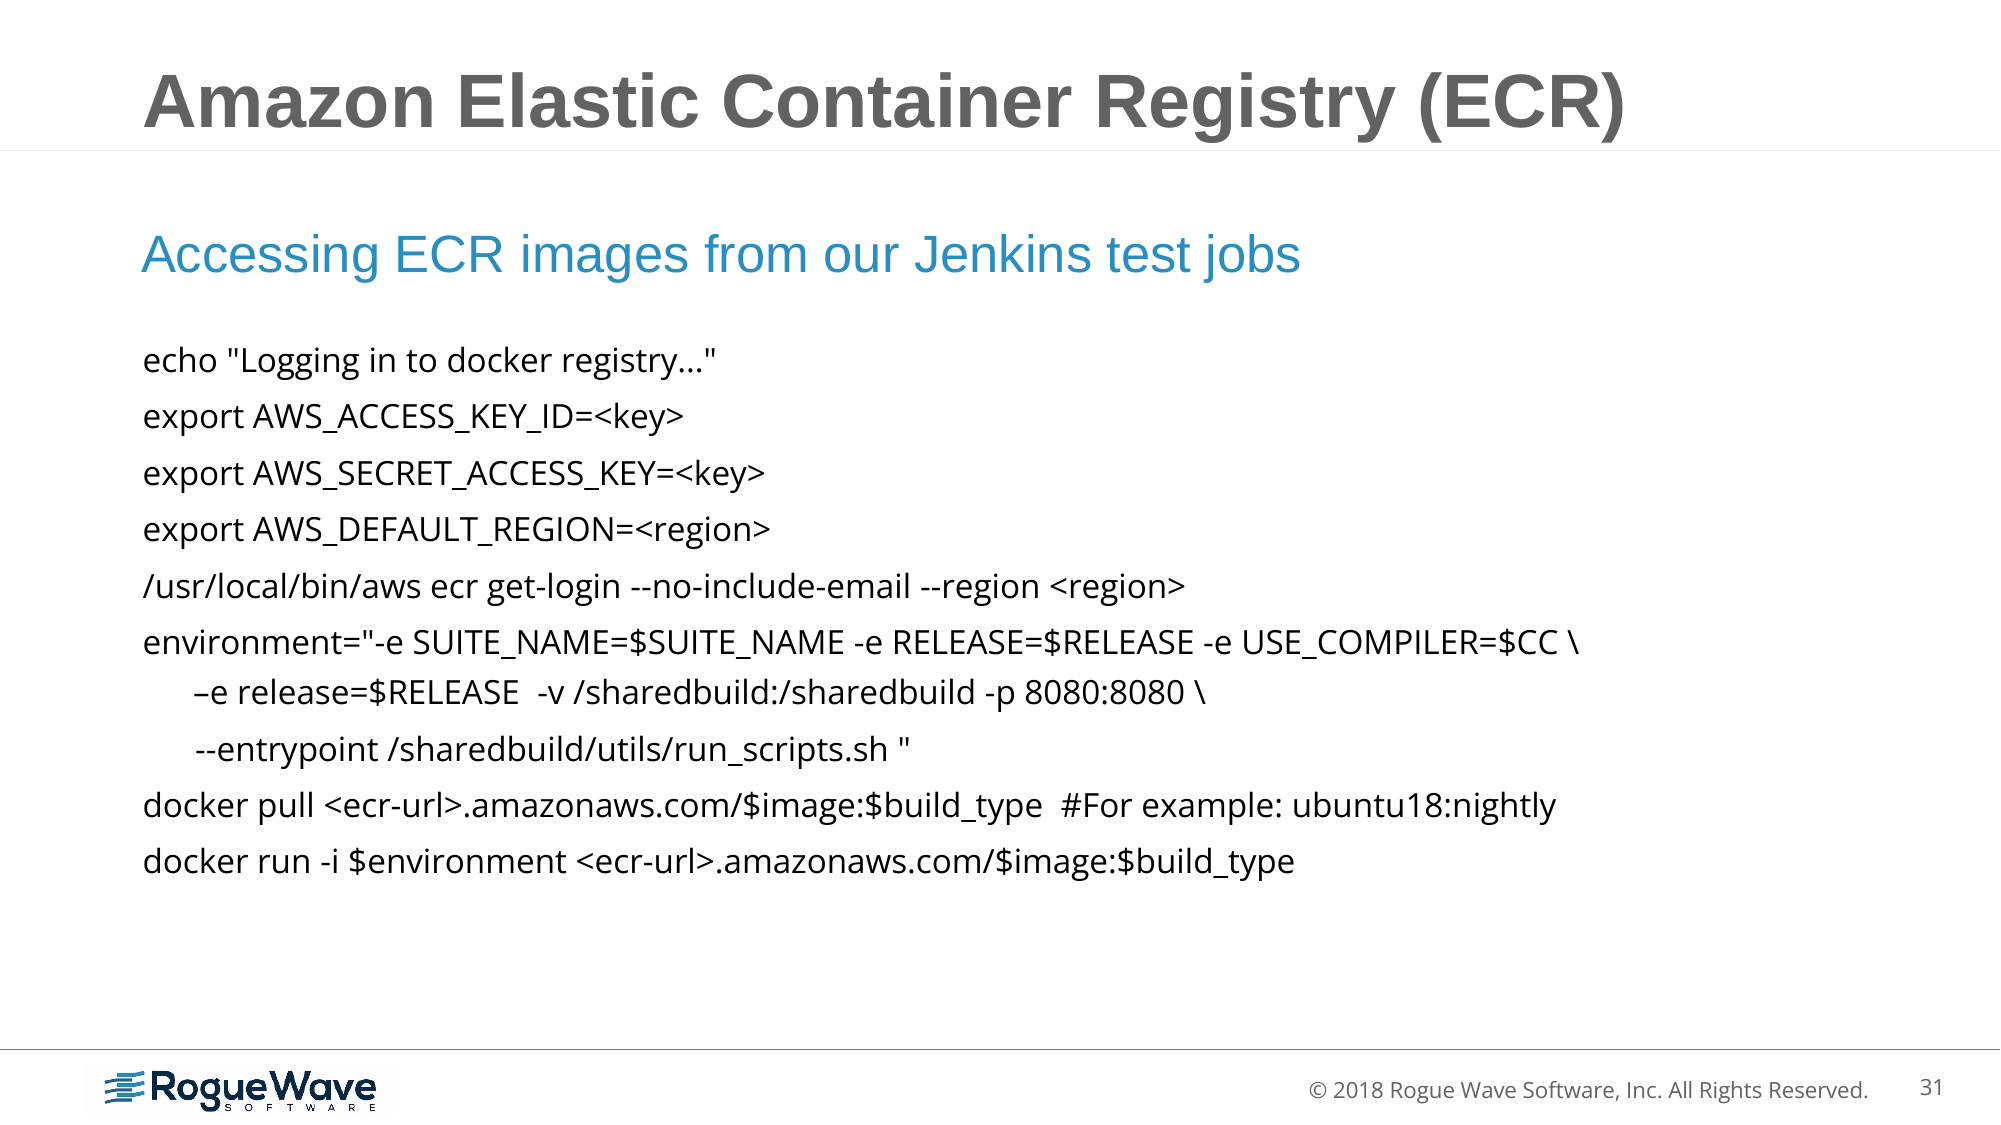

# Amazon Elastic Container Registry (ECR)
Accessing ECR images from our Jenkins test jobs
echo "Logging in to docker registry..."
export AWS_ACCESS_KEY_ID=<key>
export AWS_SECRET_ACCESS_KEY=<key>
export AWS_DEFAULT_REGION=<region>
/usr/local/bin/aws ecr get-login --no-include-email --region <region>
environment="-e SUITE_NAME=$SUITE_NAME -e RELEASE=$RELEASE -e USE_COMPILER=$CC \
–e release=$RELEASE  -v /sharedbuild:/sharedbuild -p 8080:8080 \
      --entrypoint /sharedbuild/utils/run_scripts.sh "
docker pull <ecr-url>.amazonaws.com/$image:$build_type  #For example: ubuntu18:nightly
docker run -i $environment <ecr-url>.amazonaws.com/$image:$build_type